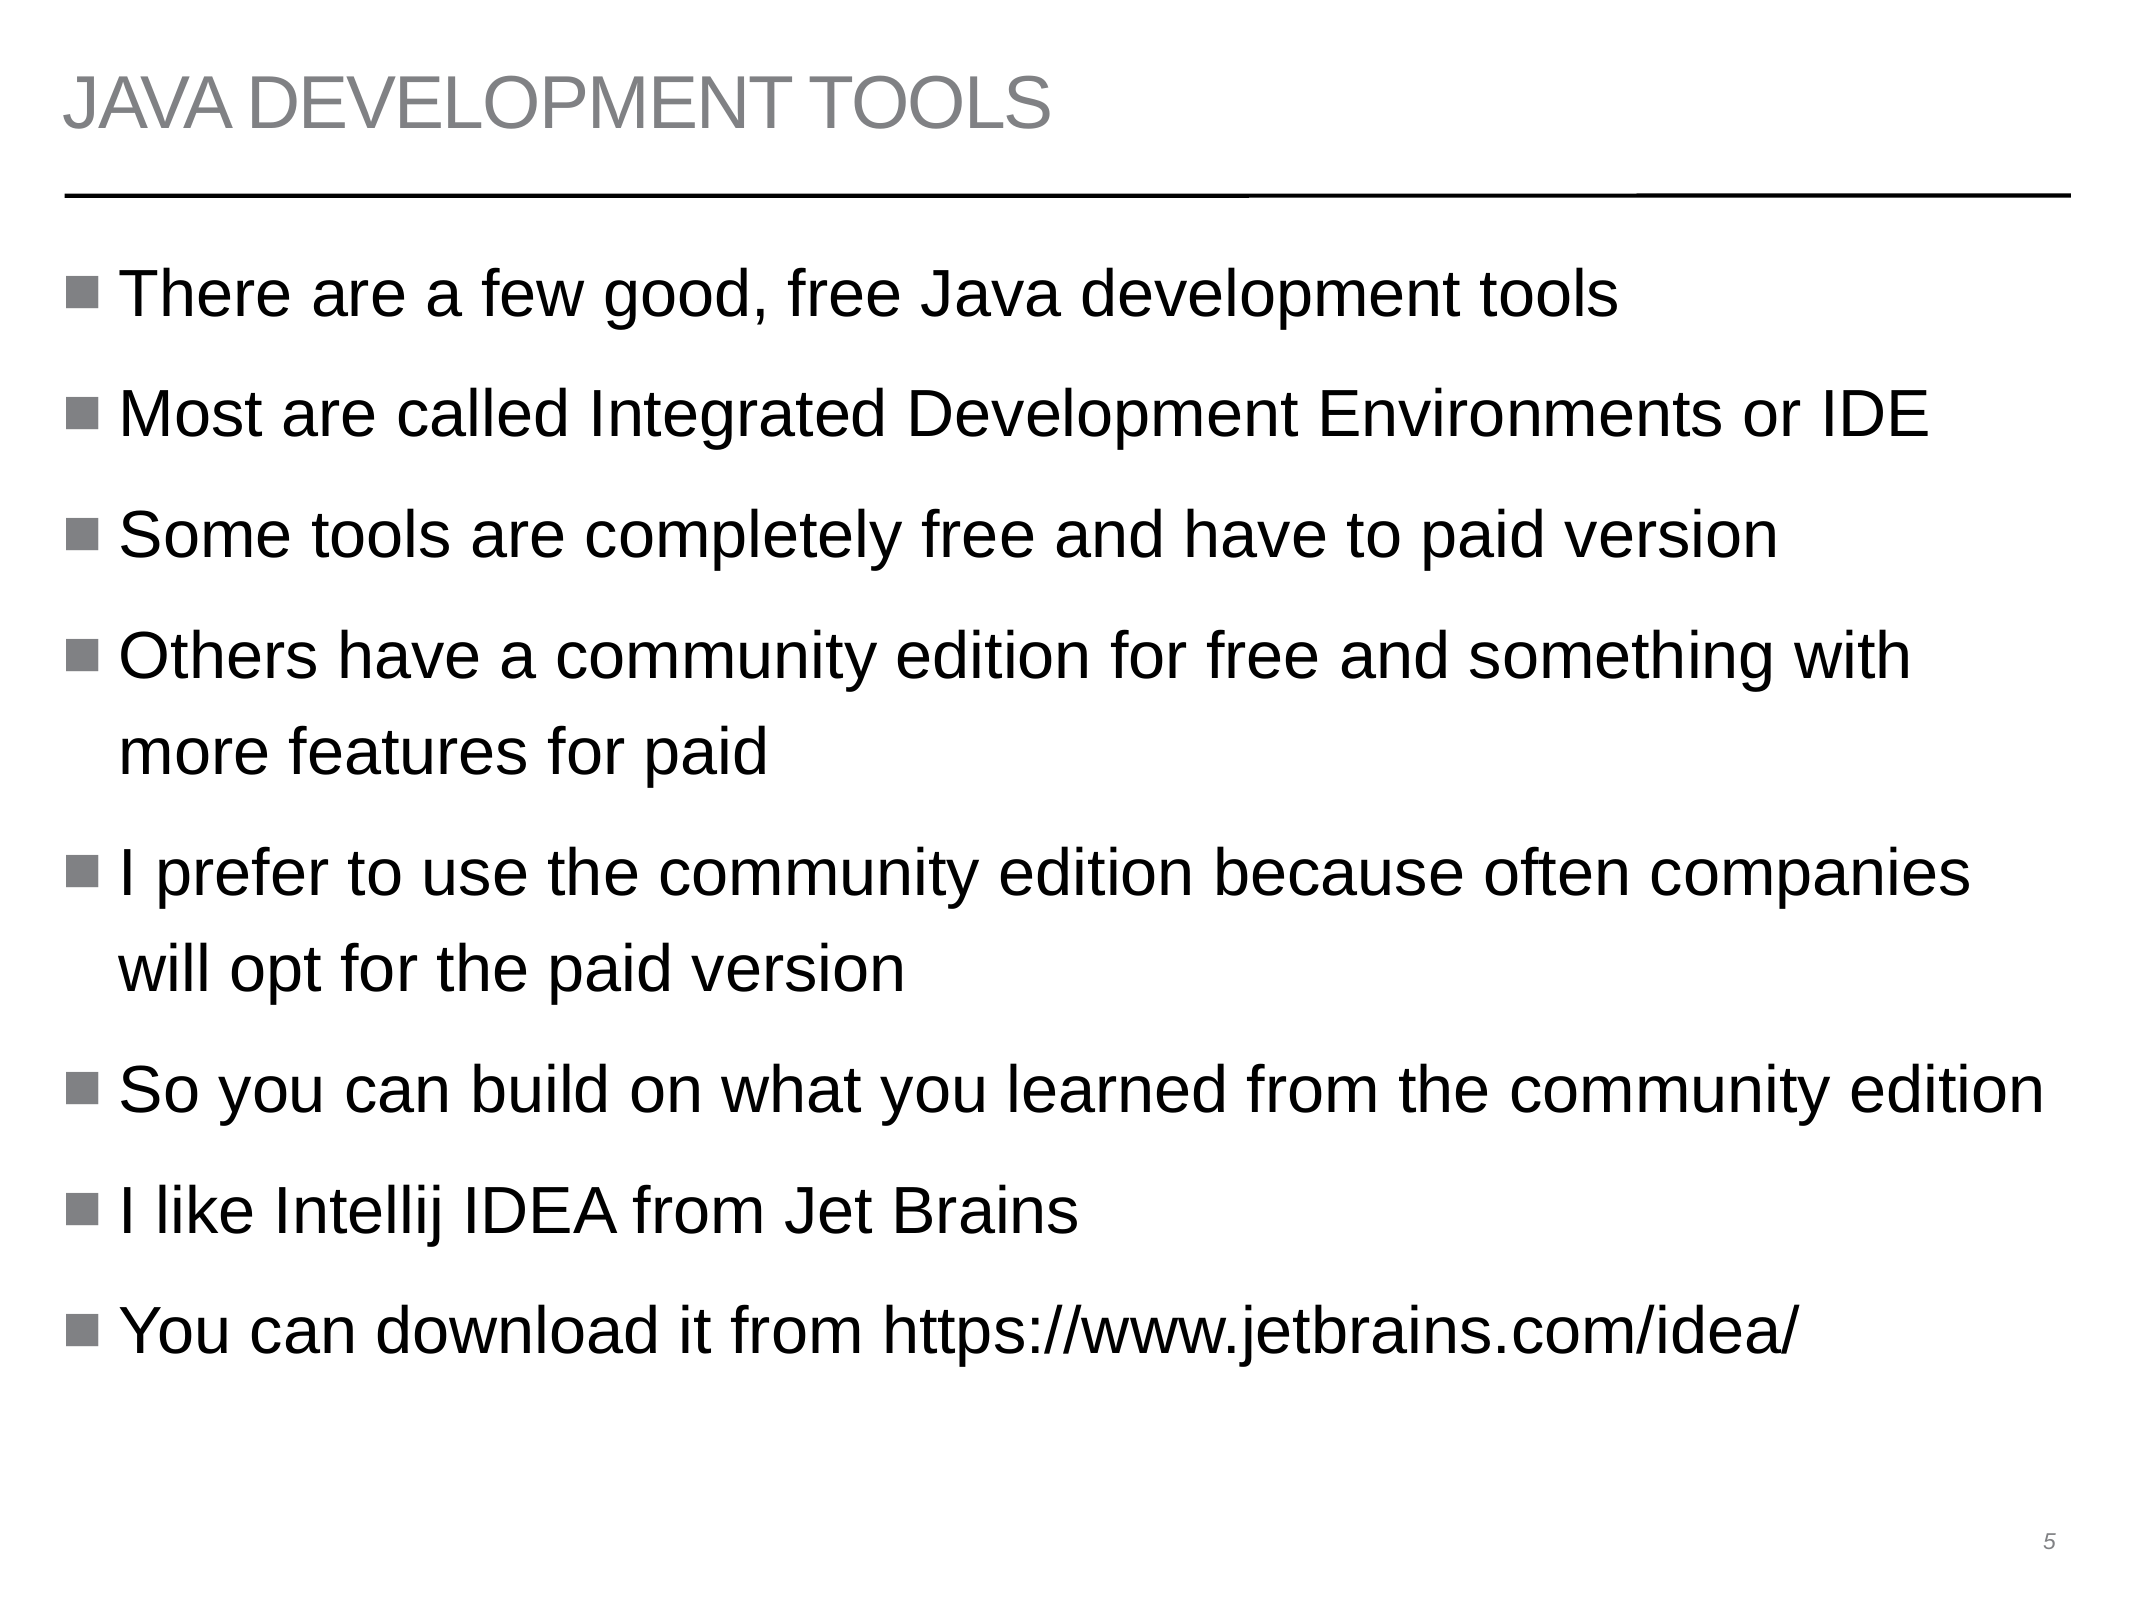

# Java development tools
There are a few good, free Java development tools
Most are called Integrated Development Environments or IDE
Some tools are completely free and have to paid version
Others have a community edition for free and something with more features for paid
I prefer to use the community edition because often companies will opt for the paid version
So you can build on what you learned from the community edition
I like Intellij IDEA from Jet Brains
You can download it from https://www.jetbrains.com/idea/
5